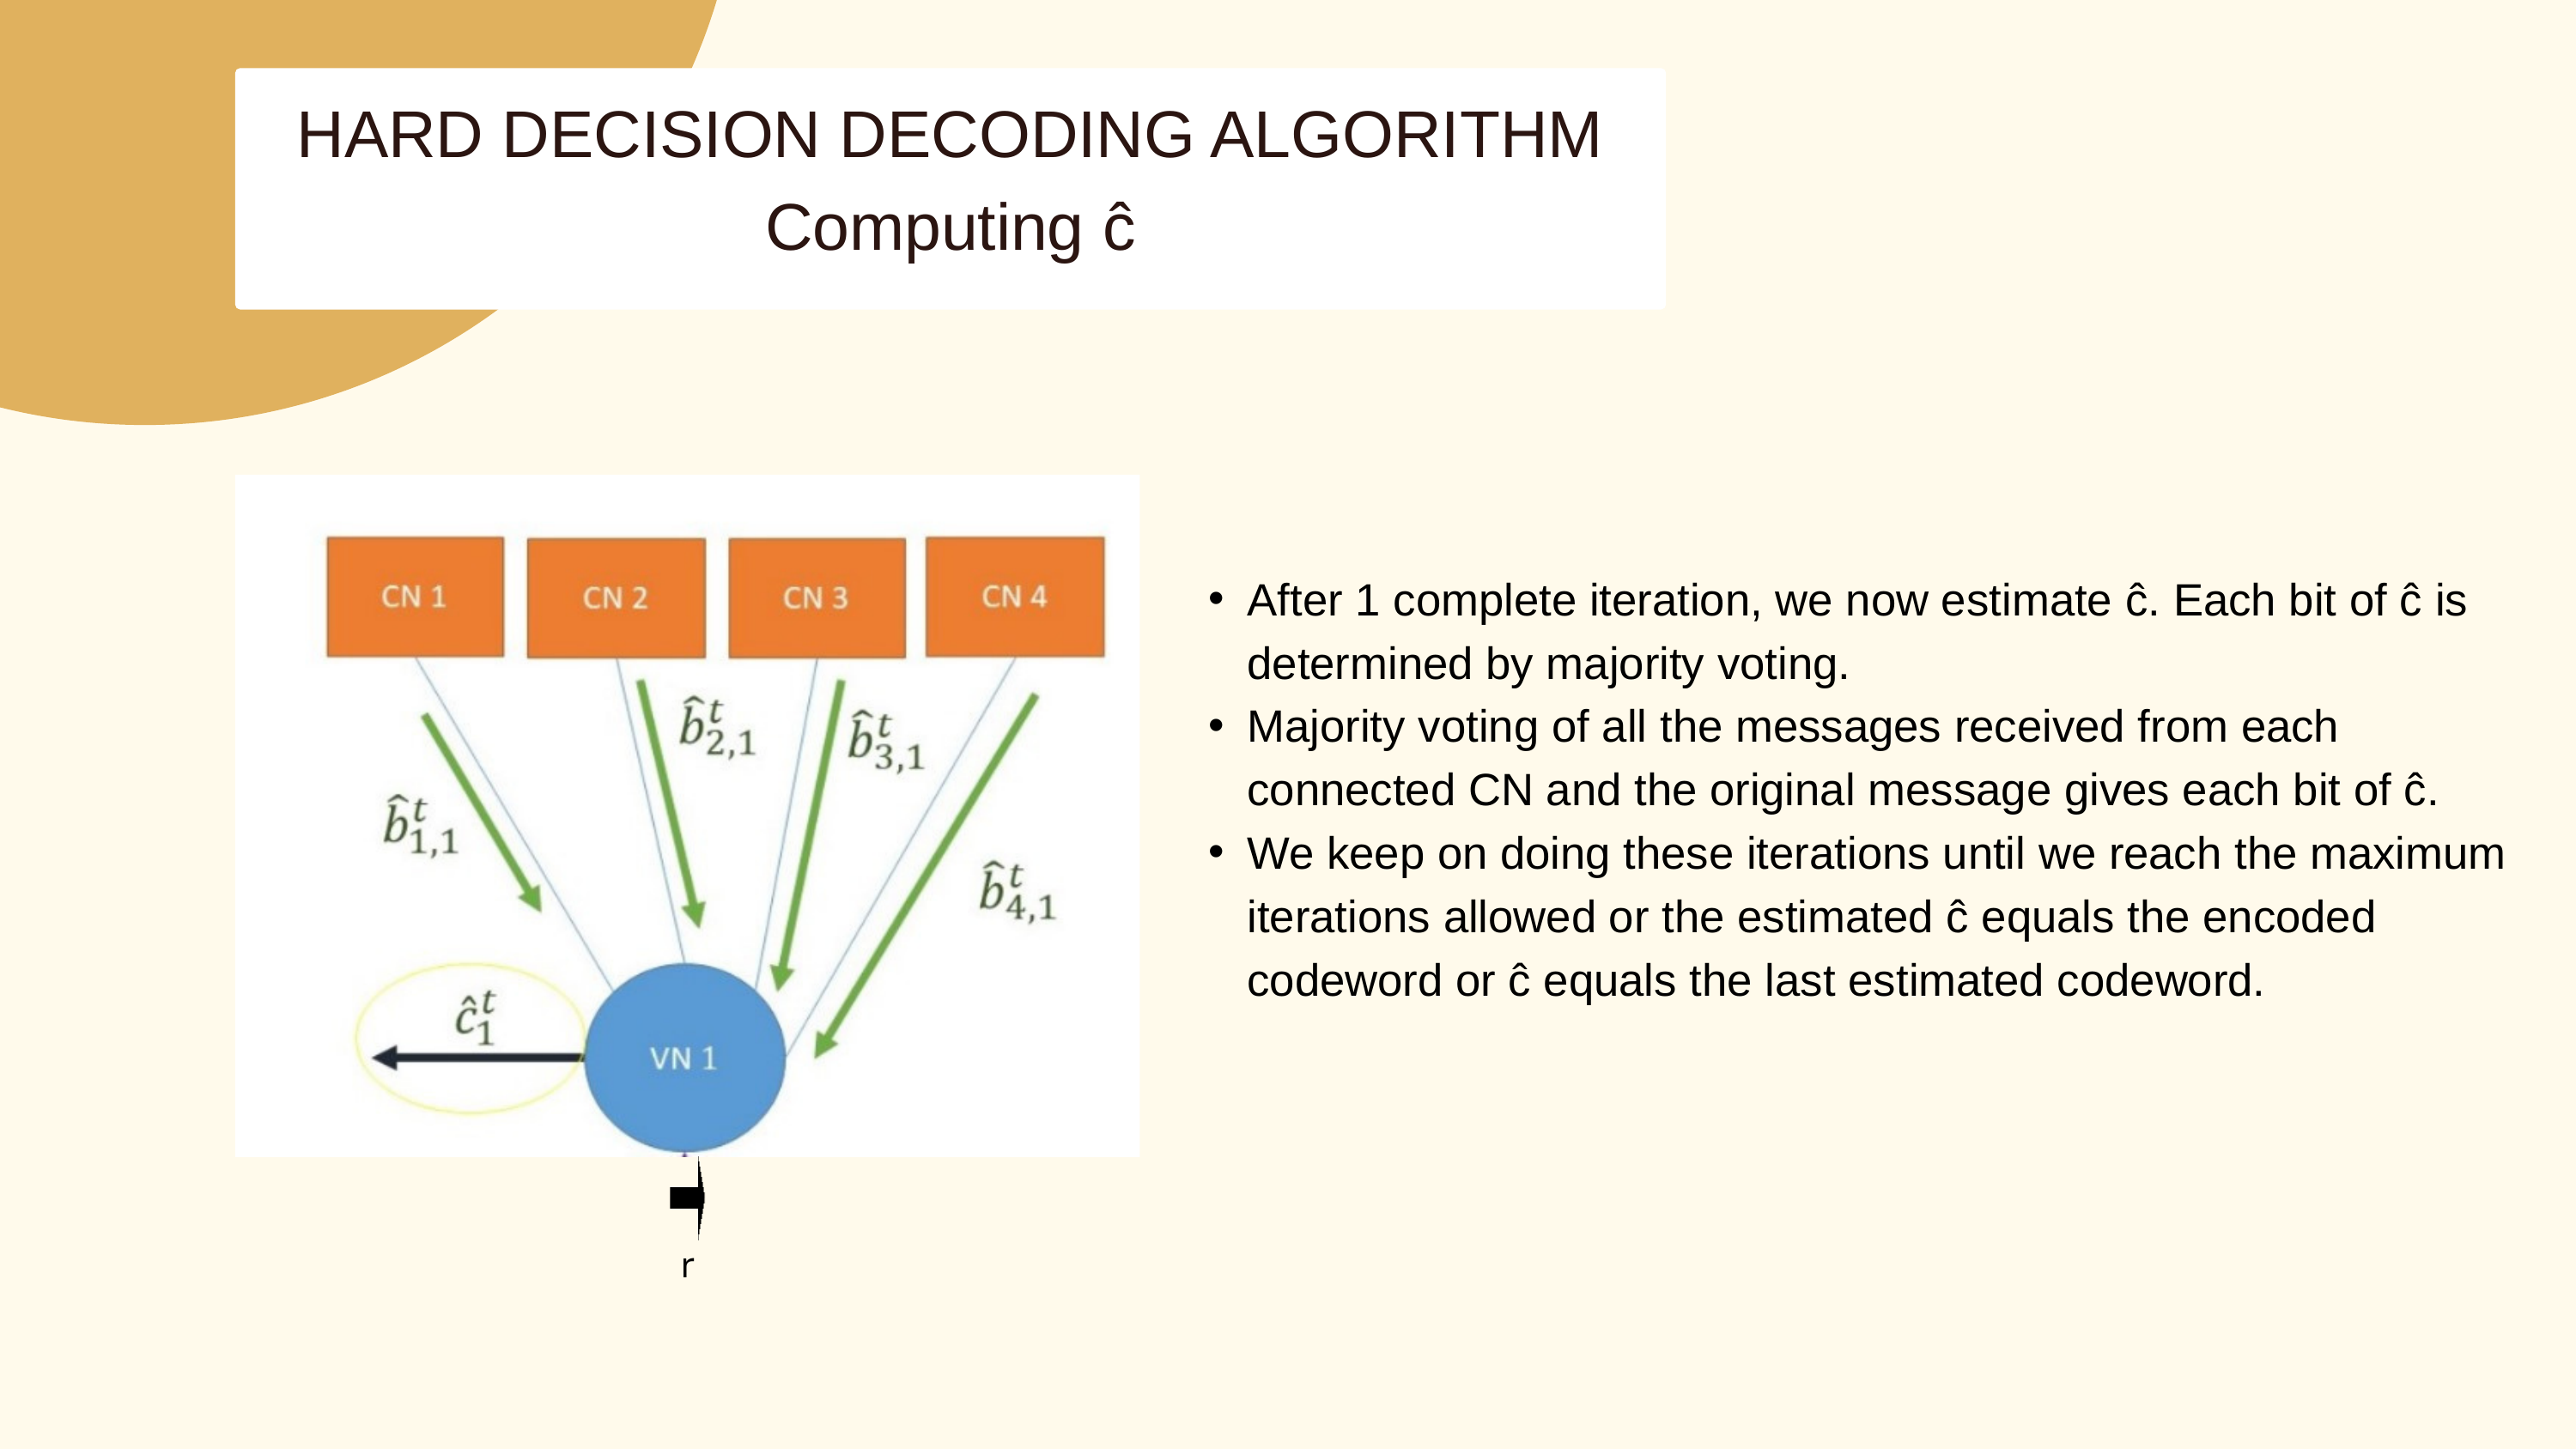

HARD DECISION DECODING ALGORITHM
Computing ĉ

After 1 complete iteration, we now estimate ĉ. Each bit of ĉ is determined by majority voting.
Majority voting of all the messages received from each connected CN and the original message gives each bit of ĉ.
We keep on doing these iterations until we reach the maximum iterations allowed or the estimated ĉ equals the encoded codeword or ĉ equals the last estimated codeword.

r